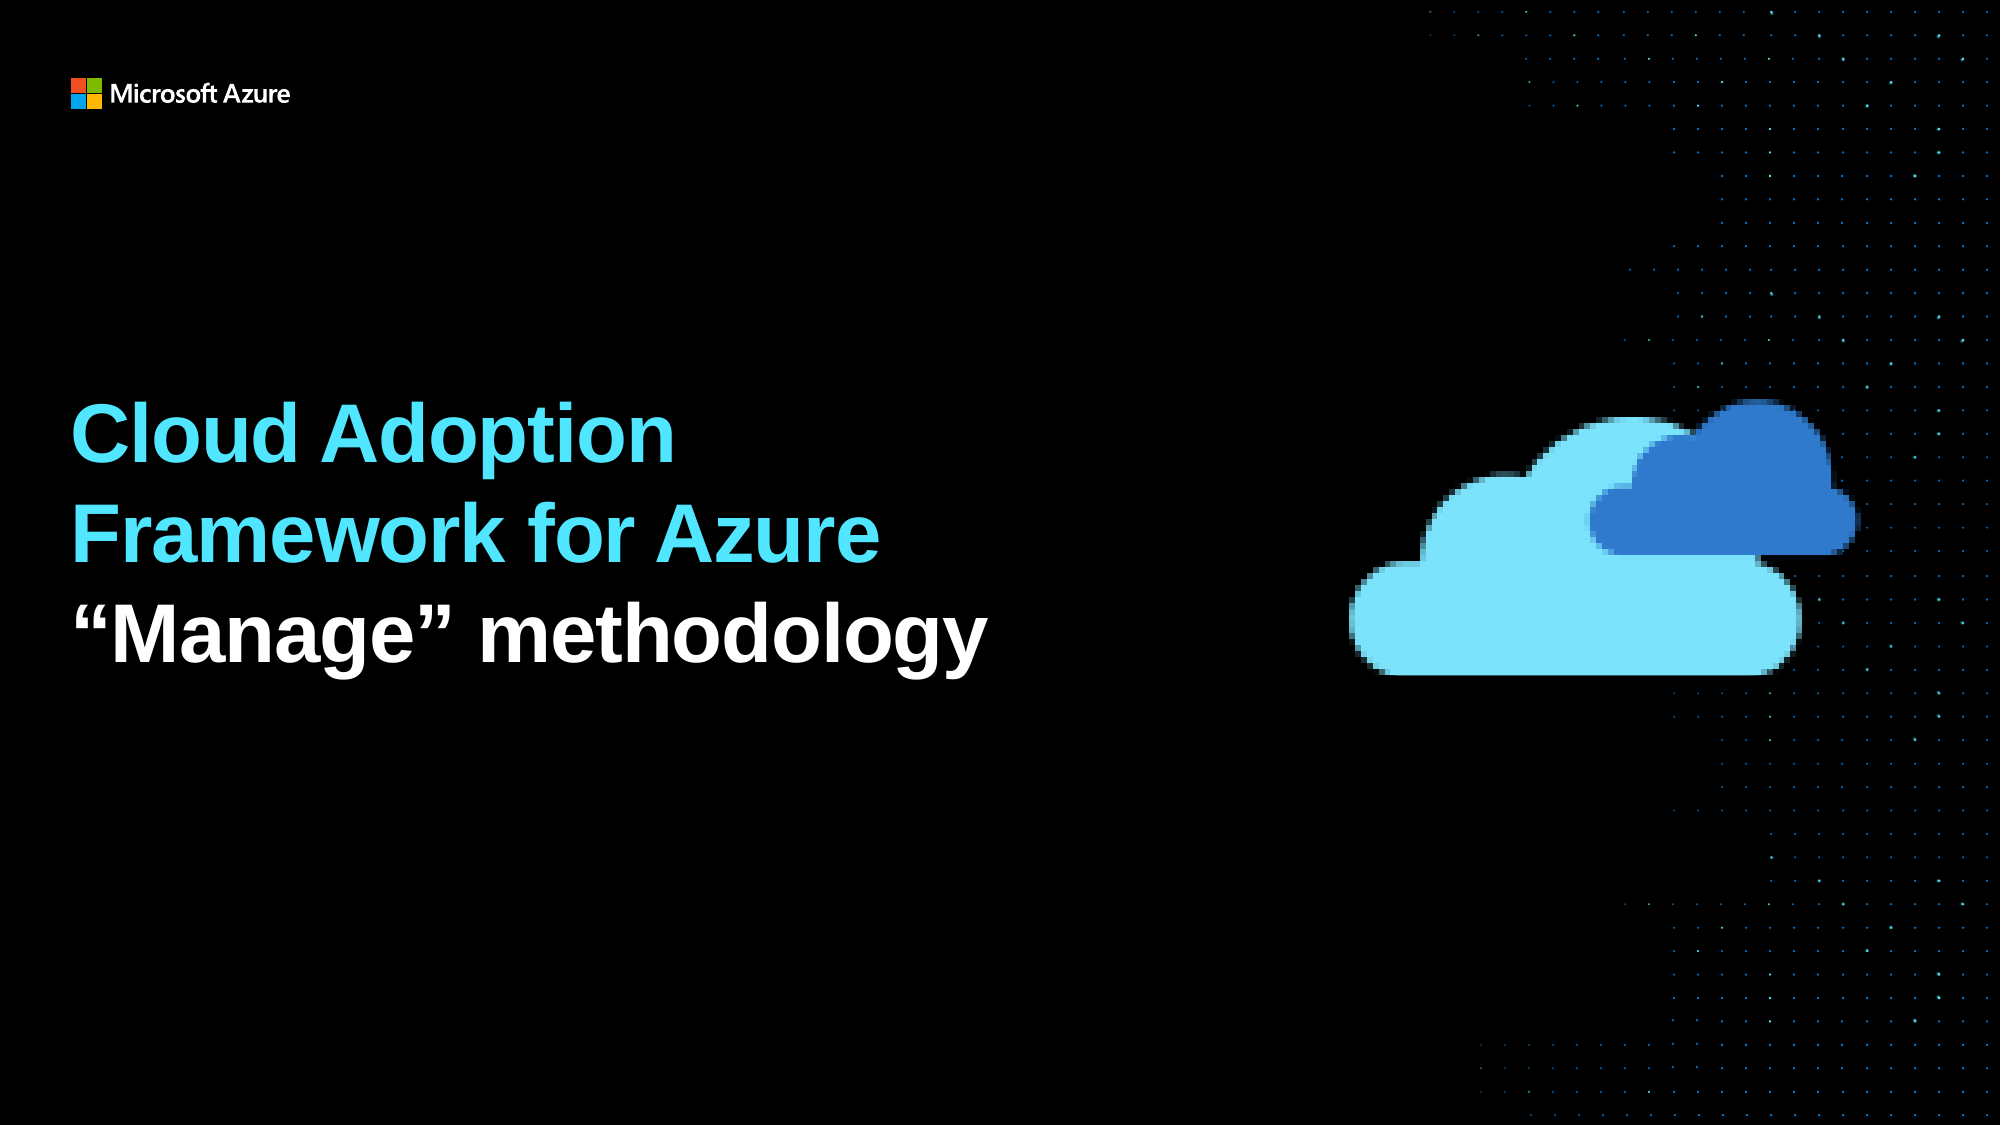

# Cloud Adoption Framework for Azure “Manage” methodology